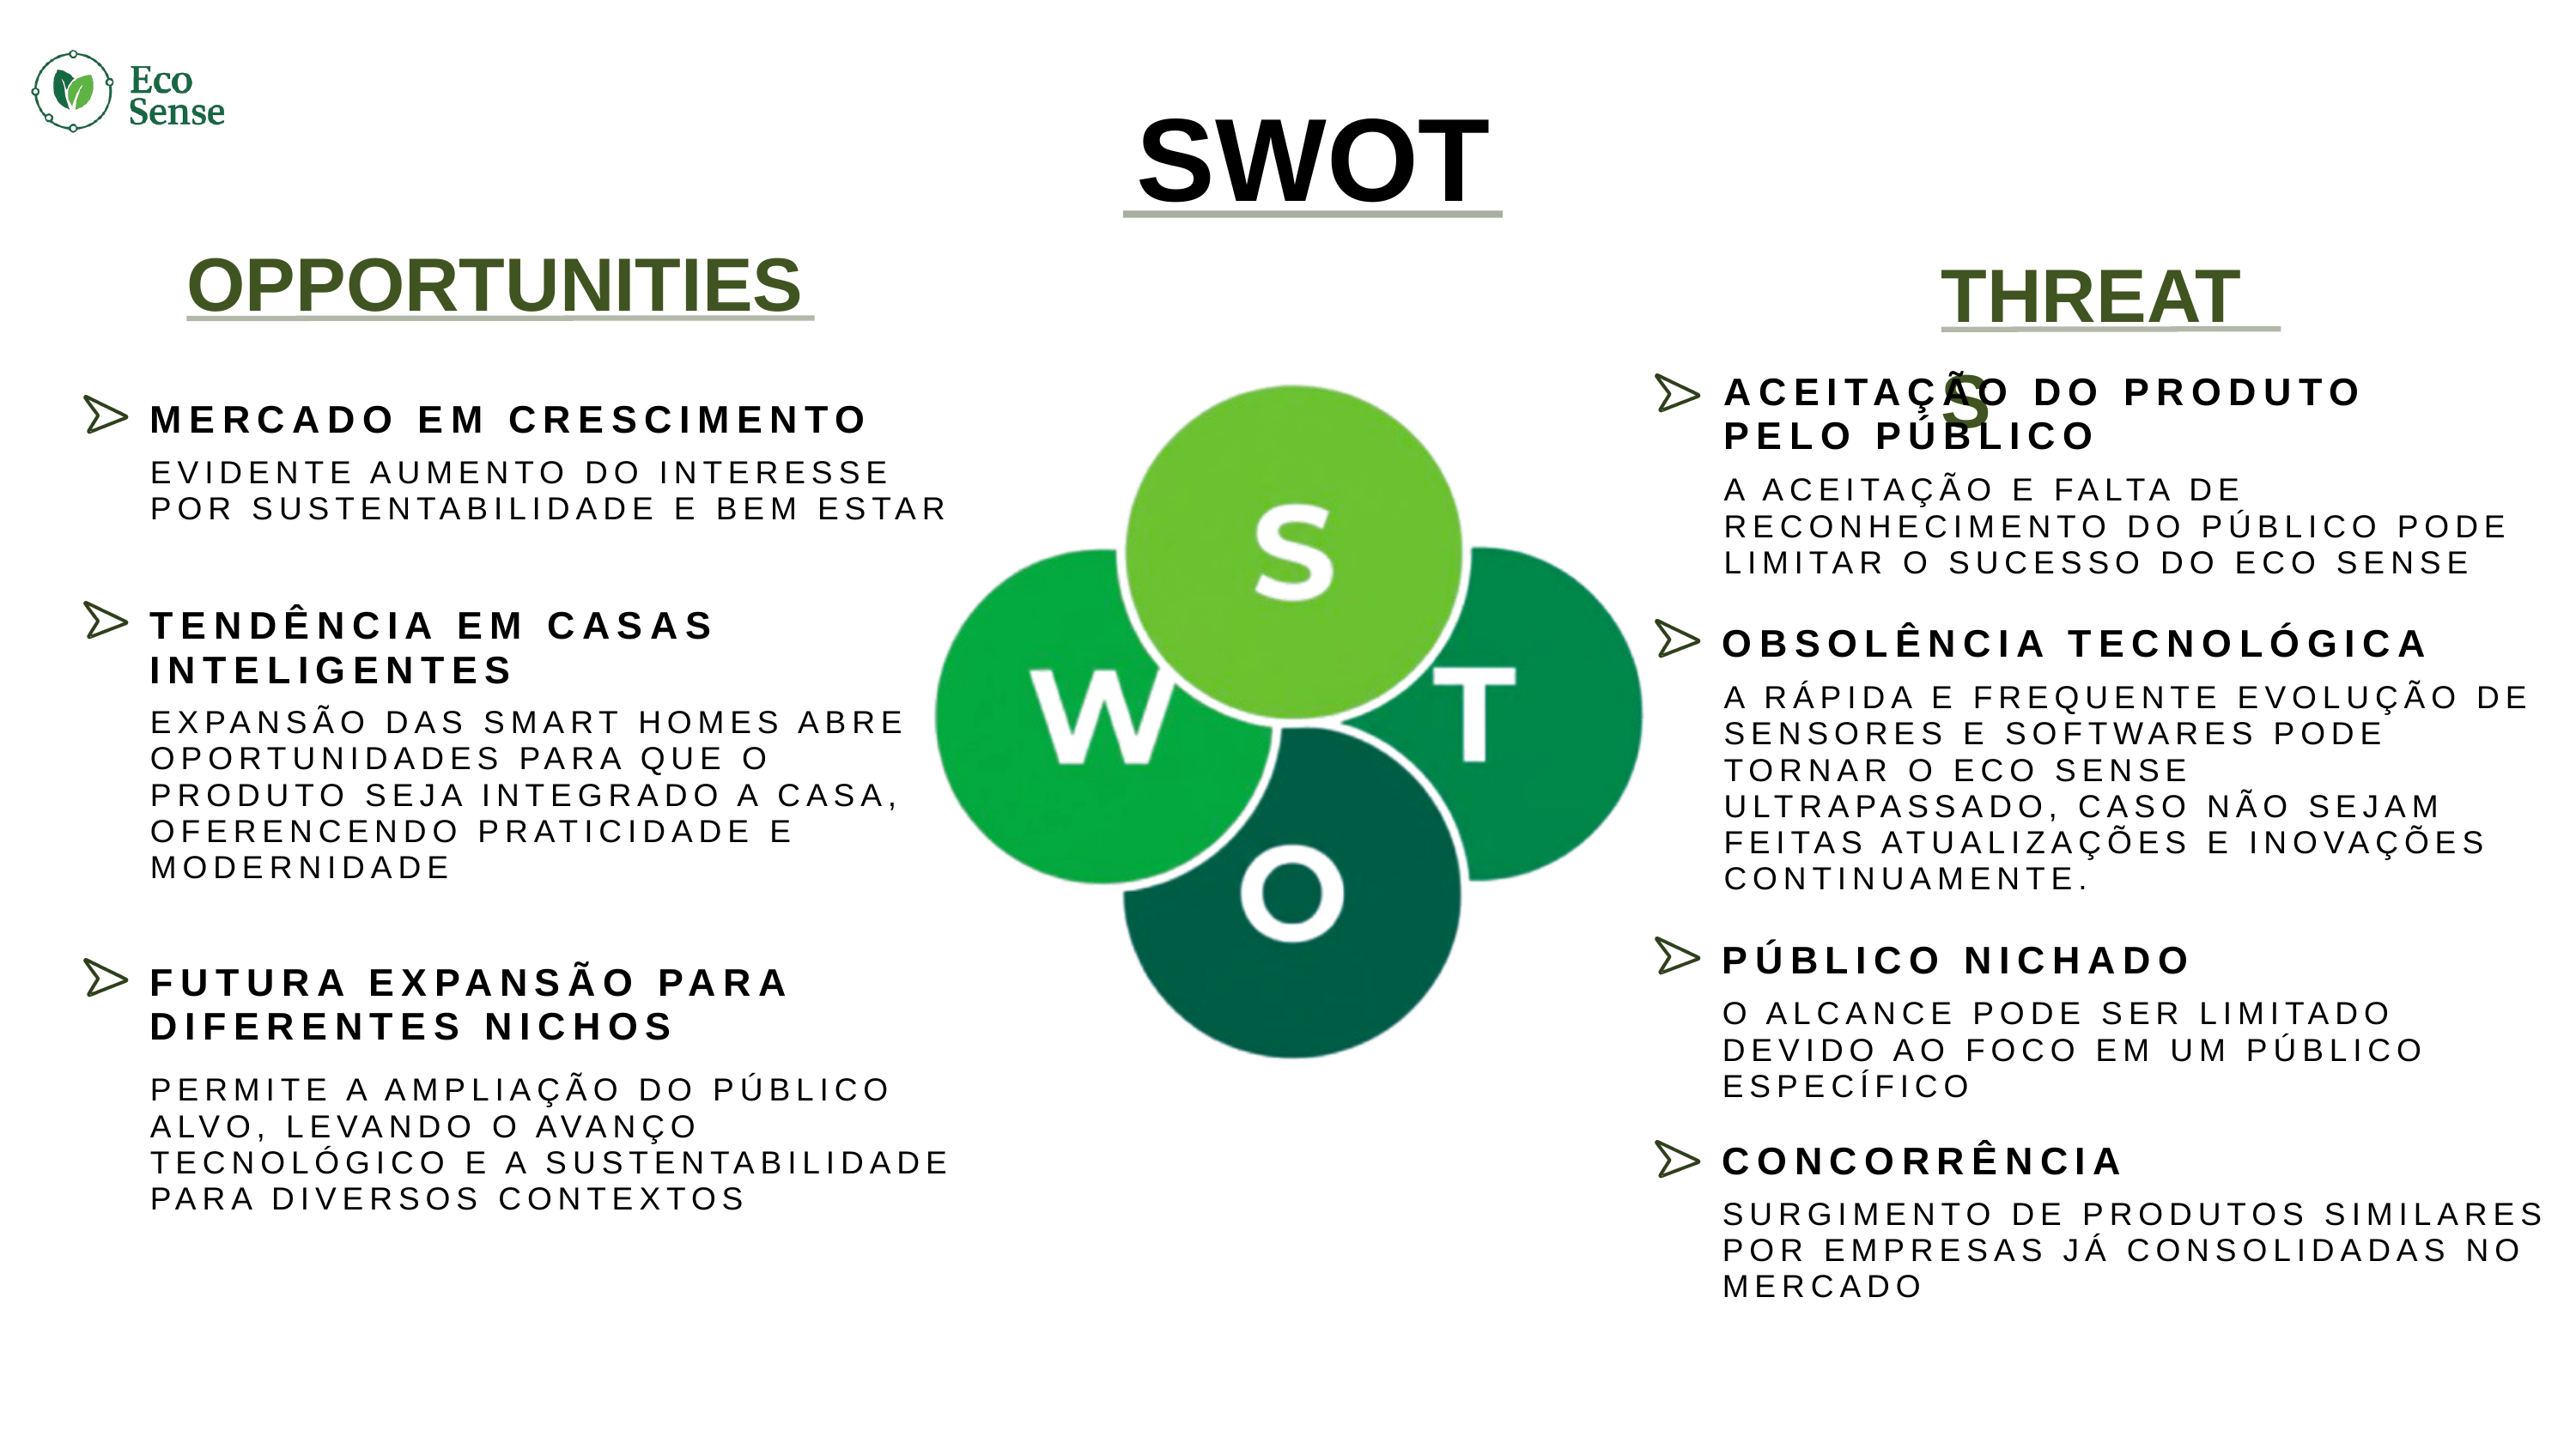

SWOT

OPPORTUNITIES

THREATS

ACEITAÇÃO DO PRODUTO PELO PÚBLICO

A ACEITAÇÃO E FALTA DE RECONHECIMENTO DO PÚBLICO PODE LIMITAR O SUCESSO DO ECO SENSE

MERCADO EM CRESCIMENTO
EVIDENTE AUMENTO DO INTERESSE POR SUSTENTABILIDADE E BEM ESTAR

TENDÊNCIA EM CASAS INTELIGENTES
EXPANSÃO DAS SMART HOMES ABRE OPORTUNIDADES PARA QUE O PRODUTO SEJA INTEGRADO A CASA, OFERENCENDO PRATICIDADE E MODERNIDADE

OBSOLÊNCIA TECNOLÓGICA
A RÁPIDA E FREQUENTE EVOLUÇÃO DE SENSORES E SOFTWARES PODE TORNAR O ECO SENSE ULTRAPASSADO, CASO NÃO SEJAM FEITAS ATUALIZAÇÕES E INOVAÇÕES CONTINUAMENTE.

PÚBLICO NICHADO
O ALCANCE PODE SER LIMITADO DEVIDO AO FOCO EM UM PÚBLICO ESPECÍFICO

FUTURA EXPANSÃO PARA DIFERENTES NICHOS
PERMITE A AMPLIAÇÃO DO PÚBLICO ALVO, LEVANDO O AVANÇO TECNOLÓGICO E A SUSTENTABILIDADE PARA DIVERSOS CONTEXTOS
CONCORRÊNCIA

SURGIMENTO DE PRODUTOS SIMILARES POR EMPRESAS JÁ CONSOLIDADAS NO MERCADO